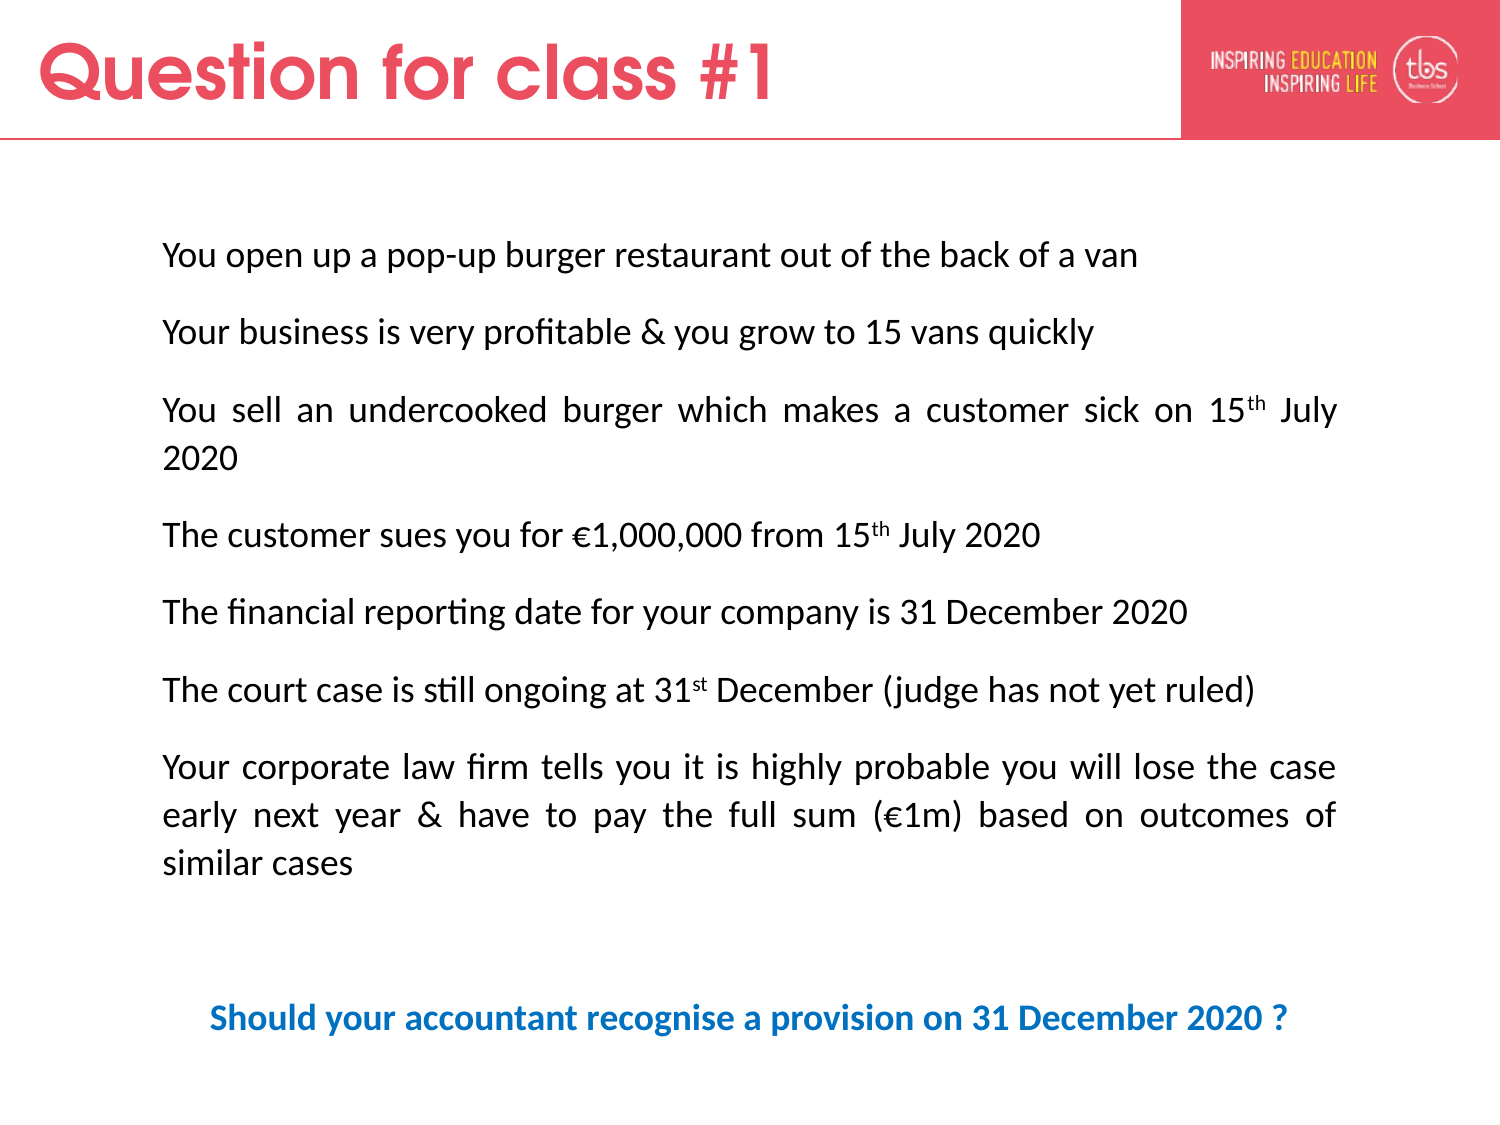

# Question for class #1
You open up a pop-up burger restaurant out of the back of a van
Your business is very profitable & you grow to 15 vans quickly
You sell an undercooked burger which makes a customer sick on 15th July 2020
The customer sues you for €1,000,000 from 15th July 2020
The financial reporting date for your company is 31 December 2020
The court case is still ongoing at 31st December (judge has not yet ruled)
Your corporate law firm tells you it is highly probable you will lose the case early next year & have to pay the full sum (€1m) based on outcomes of similar cases

Should your accountant recognise a provision on 31 December 2020 ?